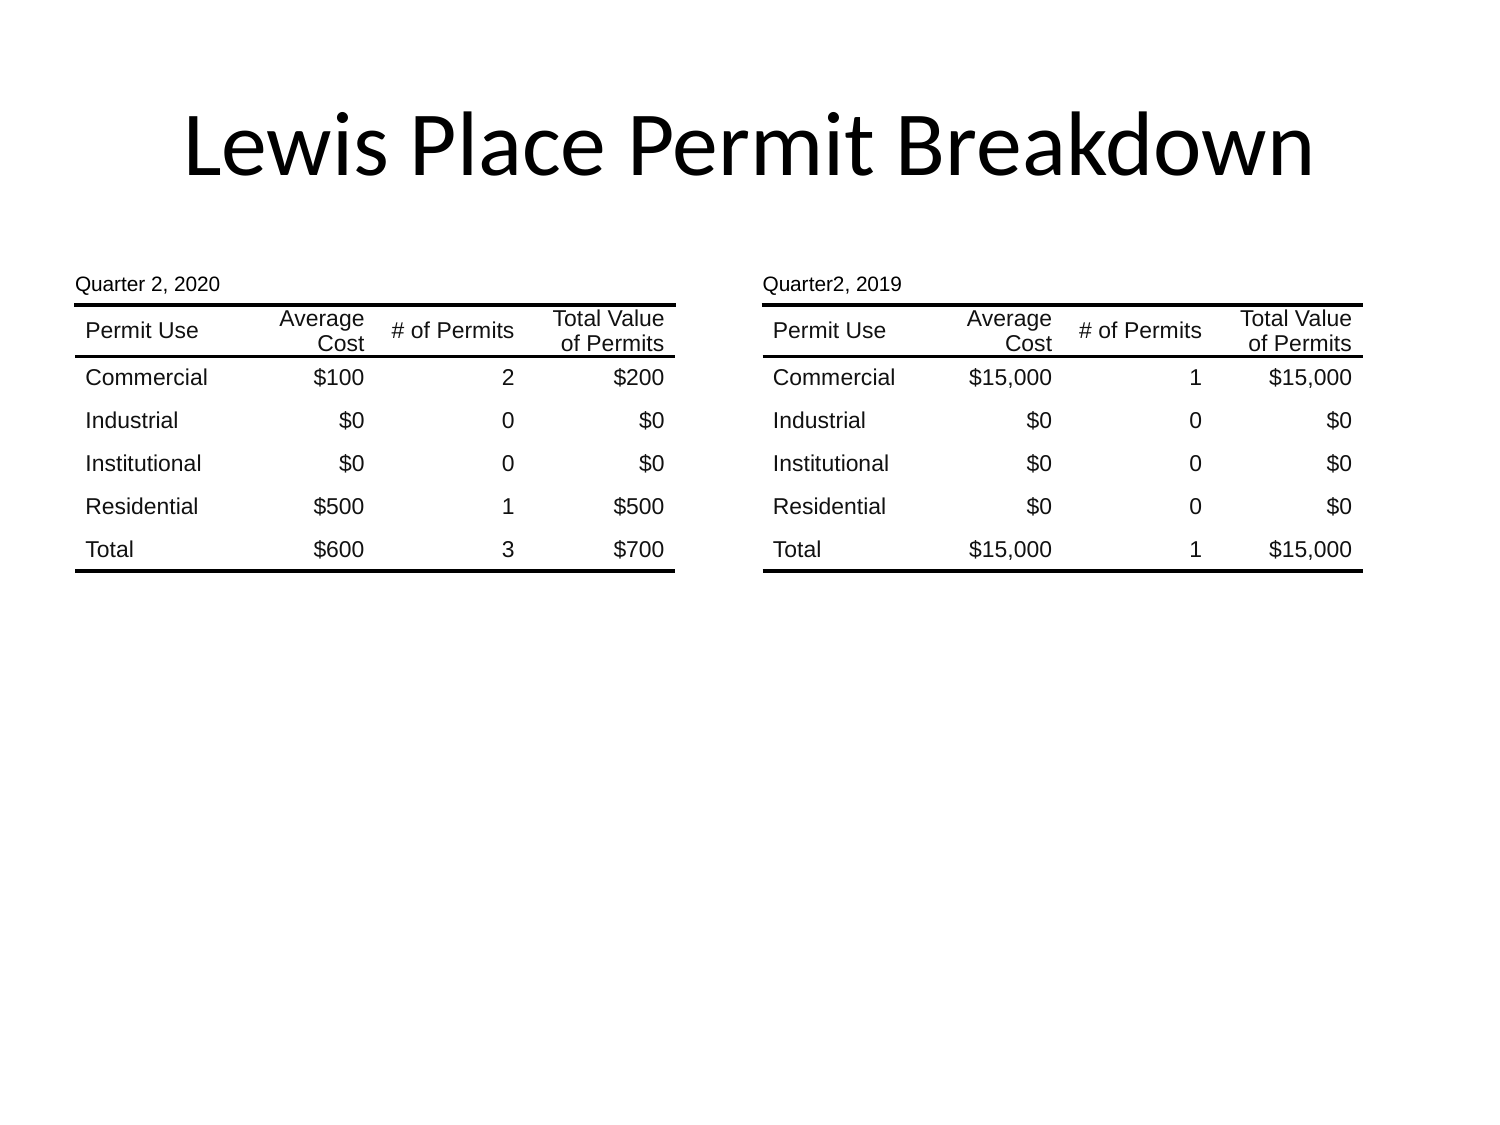

# Lewis Place Permit Breakdown
| Quarter 2, 2020 | Quarter 2, 2020 | Quarter 2, 2020 | Quarter 2, 2020 |
| --- | --- | --- | --- |
| Permit Use | Average Cost | # of Permits | Total Value of Permits |
| Commercial | $100 | 2 | $200 |
| Industrial | $0 | 0 | $0 |
| Institutional | $0 | 0 | $0 |
| Residential | $500 | 1 | $500 |
| Total | $600 | 3 | $700 |
| Quarter2, 2019 | Quarter2, 2019 | Quarter2, 2019 | Quarter2, 2019 |
| --- | --- | --- | --- |
| Permit Use | Average Cost | # of Permits | Total Value of Permits |
| Commercial | $15,000 | 1 | $15,000 |
| Industrial | $0 | 0 | $0 |
| Institutional | $0 | 0 | $0 |
| Residential | $0 | 0 | $0 |
| Total | $15,000 | 1 | $15,000 |